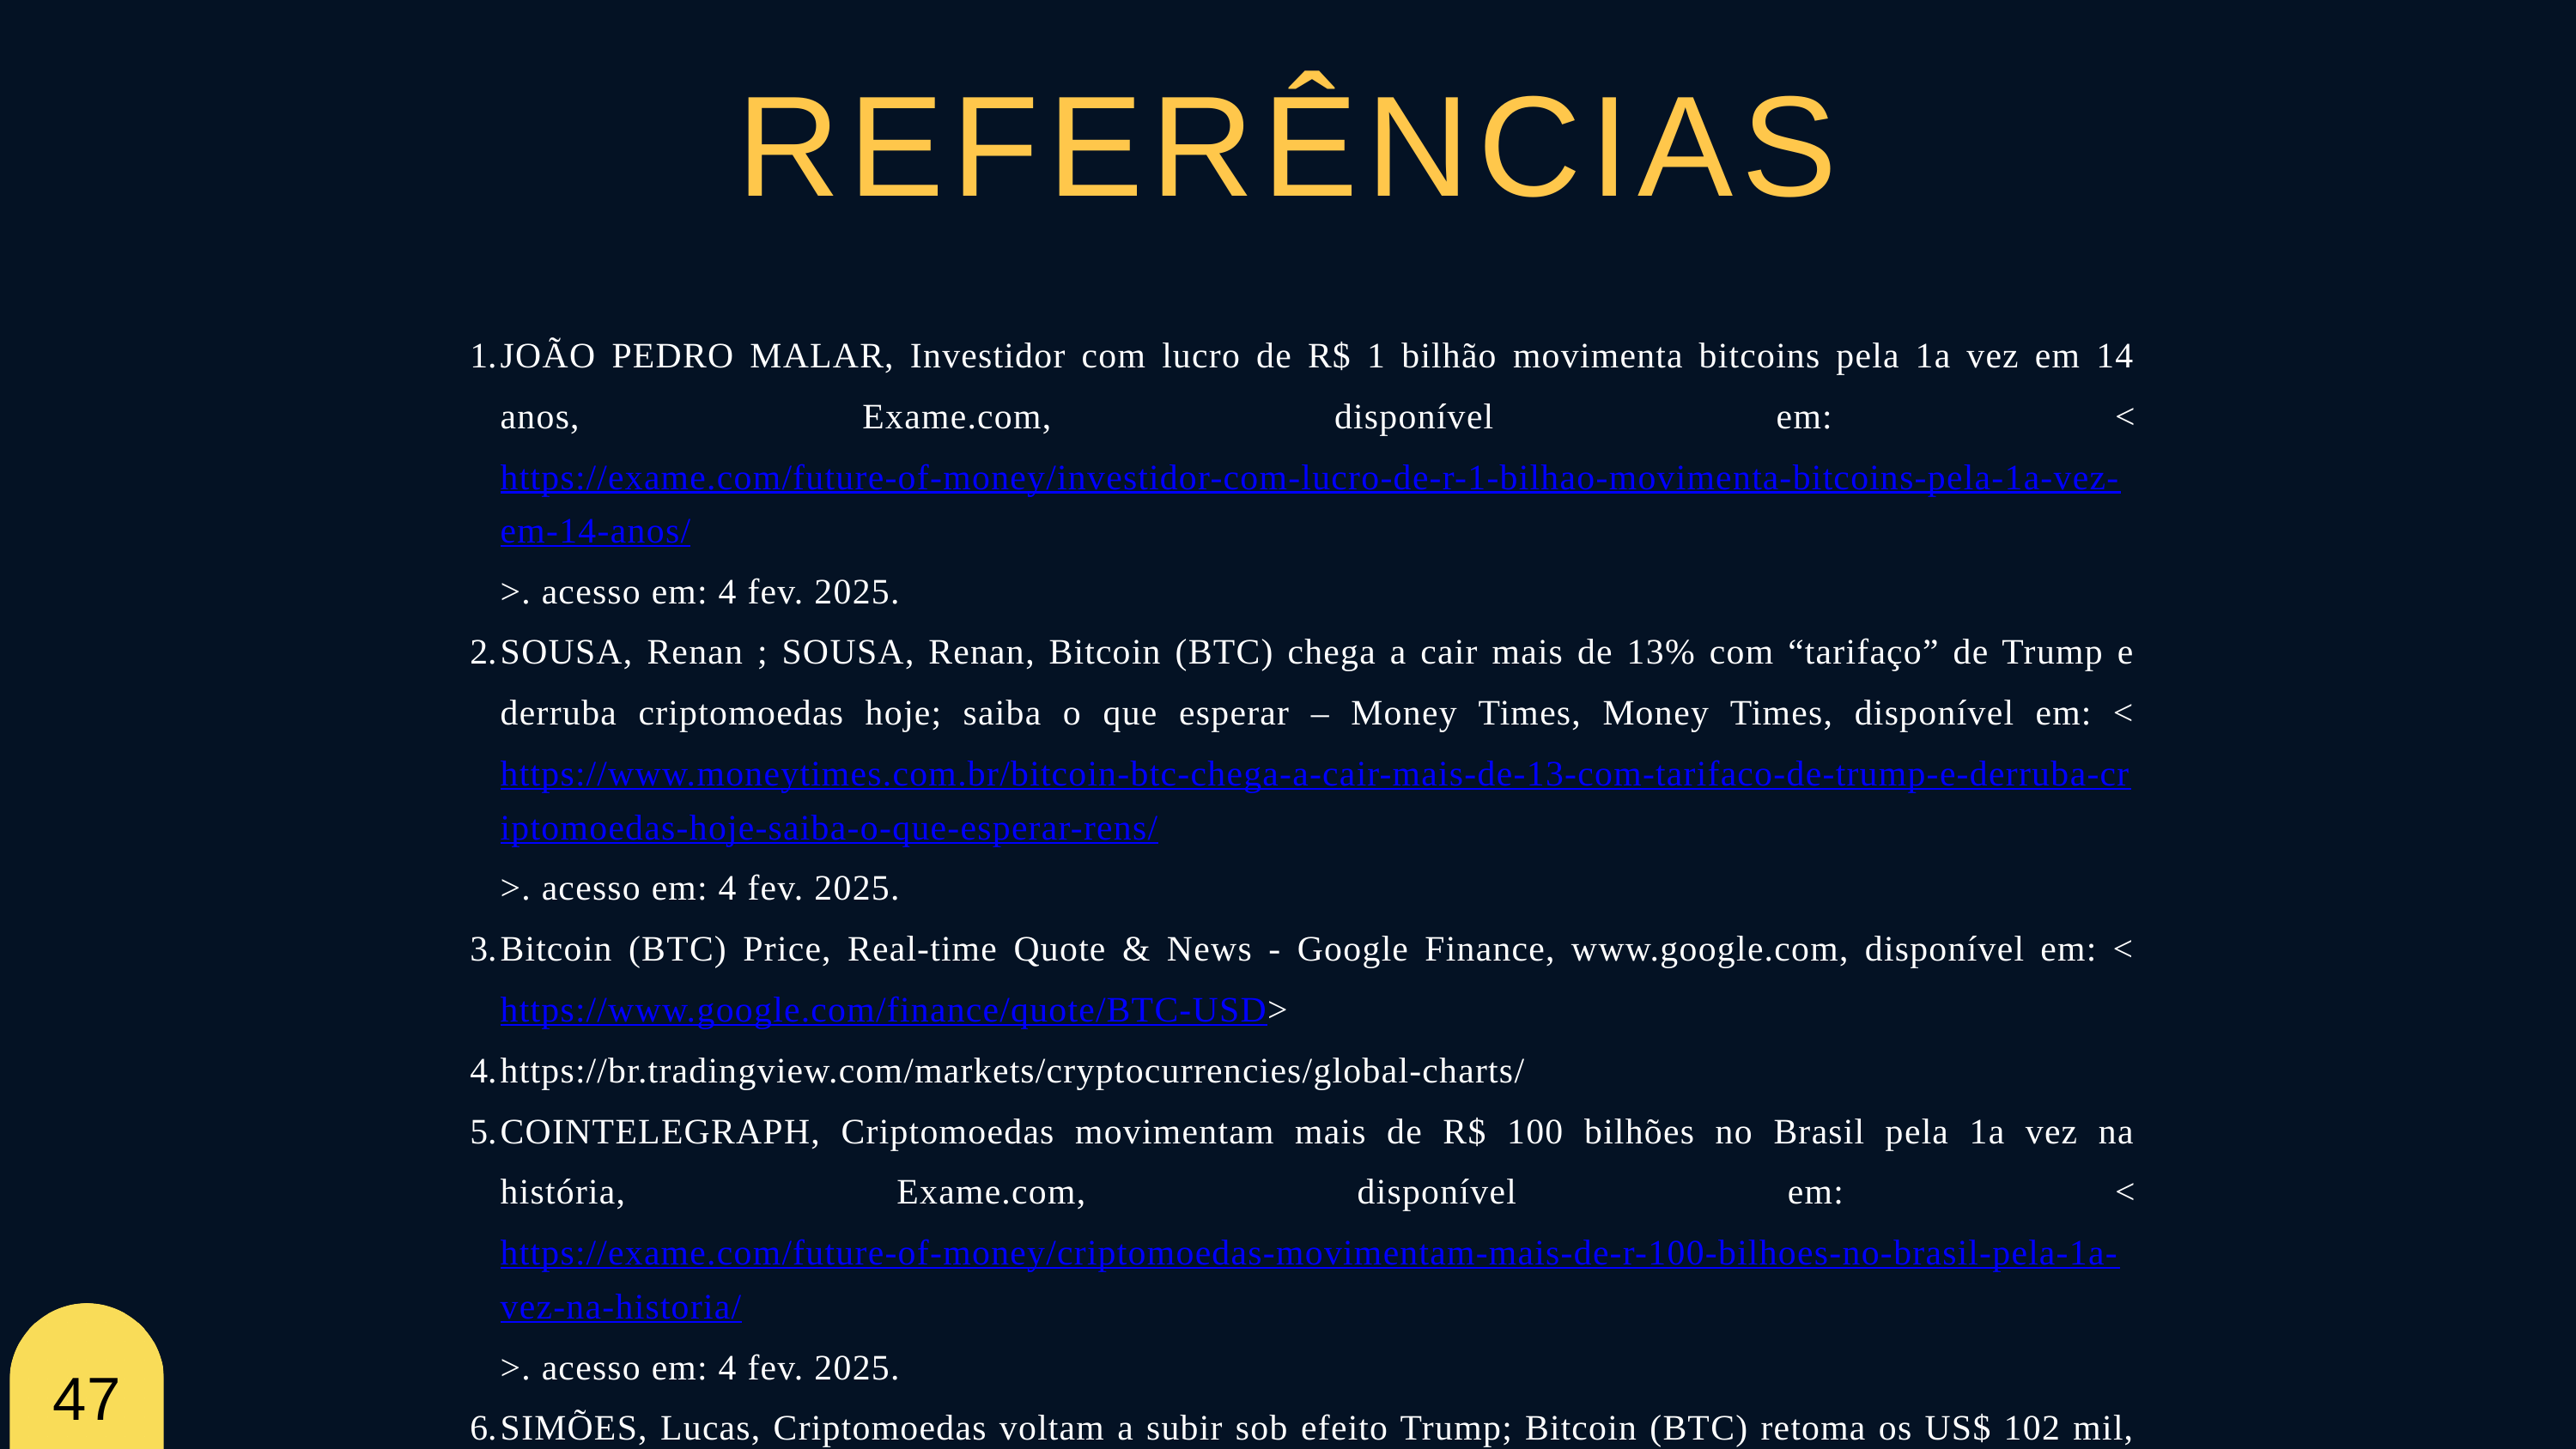

REFERÊNCIAS
JOÃO PEDRO MALAR, Investidor com lucro de R$ 1 bilhão movimenta bitcoins pela 1a vez em 14 anos, Exame.com, disponível em: <https://exame.com/future-of-money/investidor-com-lucro-de-r-1-bilhao-movimenta-bitcoins-pela-1a-vez-em-14-anos/>. acesso em: 4 fev. 2025.
SOUSA, Renan ; SOUSA, Renan, Bitcoin (BTC) chega a cair mais de 13% com “tarifaço” de Trump e derruba criptomoedas hoje; saiba o que esperar – Money Times, Money Times, disponível em: <https://www.moneytimes.com.br/bitcoin-btc-chega-a-cair-mais-de-13-com-tarifaco-de-trump-e-derruba-criptomoedas-hoje-saiba-o-que-esperar-rens/>. acesso em: 4 fev. 2025.
Bitcoin (BTC) Price, Real-time Quote & News - Google Finance, www.google.com, disponível em: <https://www.google.com/finance/quote/BTC-USD>
https://br.tradingview.com/markets/cryptocurrencies/global-charts/
COINTELEGRAPH, Criptomoedas movimentam mais de R$ 100 bilhões no Brasil pela 1a vez na história, Exame.com, disponível em: <https://exame.com/future-of-money/criptomoedas-movimentam-mais-de-r-100-bilhoes-no-brasil-pela-1a-vez-na-historia/>. acesso em: 4 fev. 2025.
SIMÕES, Lucas, Criptomoedas voltam a subir sob efeito Trump; Bitcoin (BTC) retoma os US$ 102 mil, Investidor10.com.br, disponível em: <https://investidor10.com.br/noticias/criptomoedas-voltam-a-subir-sob-efeito-trump-bitcoin-btc-retoma-os-us-102-mil-110787/>. acesso em: 4 fev. 2025.

47